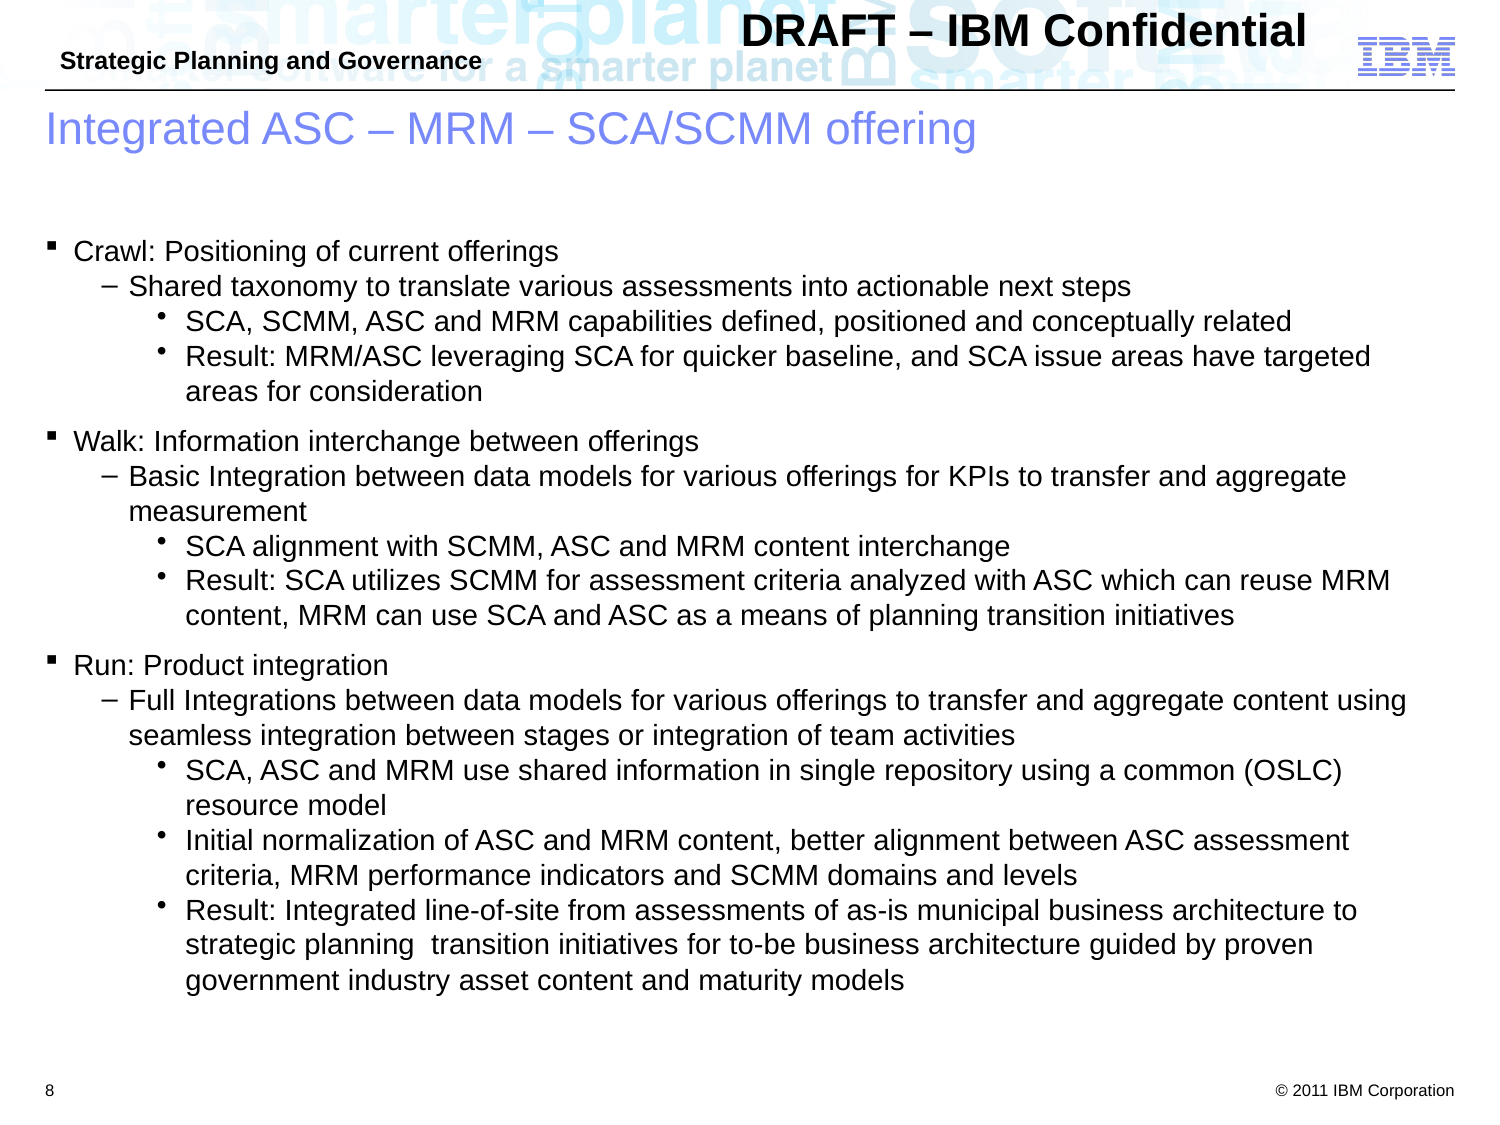

# Integrated ASC – MRM – SCA/SCMM offering
Crawl: Positioning of current offerings
Shared taxonomy to translate various assessments into actionable next steps
SCA, SCMM, ASC and MRM capabilities defined, positioned and conceptually related
Result: MRM/ASC leveraging SCA for quicker baseline, and SCA issue areas have targeted areas for consideration
Walk: Information interchange between offerings
Basic Integration between data models for various offerings for KPIs to transfer and aggregate measurement
SCA alignment with SCMM, ASC and MRM content interchange
Result: SCA utilizes SCMM for assessment criteria analyzed with ASC which can reuse MRM content, MRM can use SCA and ASC as a means of planning transition initiatives
Run: Product integration
Full Integrations between data models for various offerings to transfer and aggregate content using seamless integration between stages or integration of team activities
SCA, ASC and MRM use shared information in single repository using a common (OSLC) resource model
Initial normalization of ASC and MRM content, better alignment between ASC assessment criteria, MRM performance indicators and SCMM domains and levels
Result: Integrated line-of-site from assessments of as-is municipal business architecture to strategic planning  transition initiatives for to-be business architecture guided by proven government industry asset content and maturity models

8